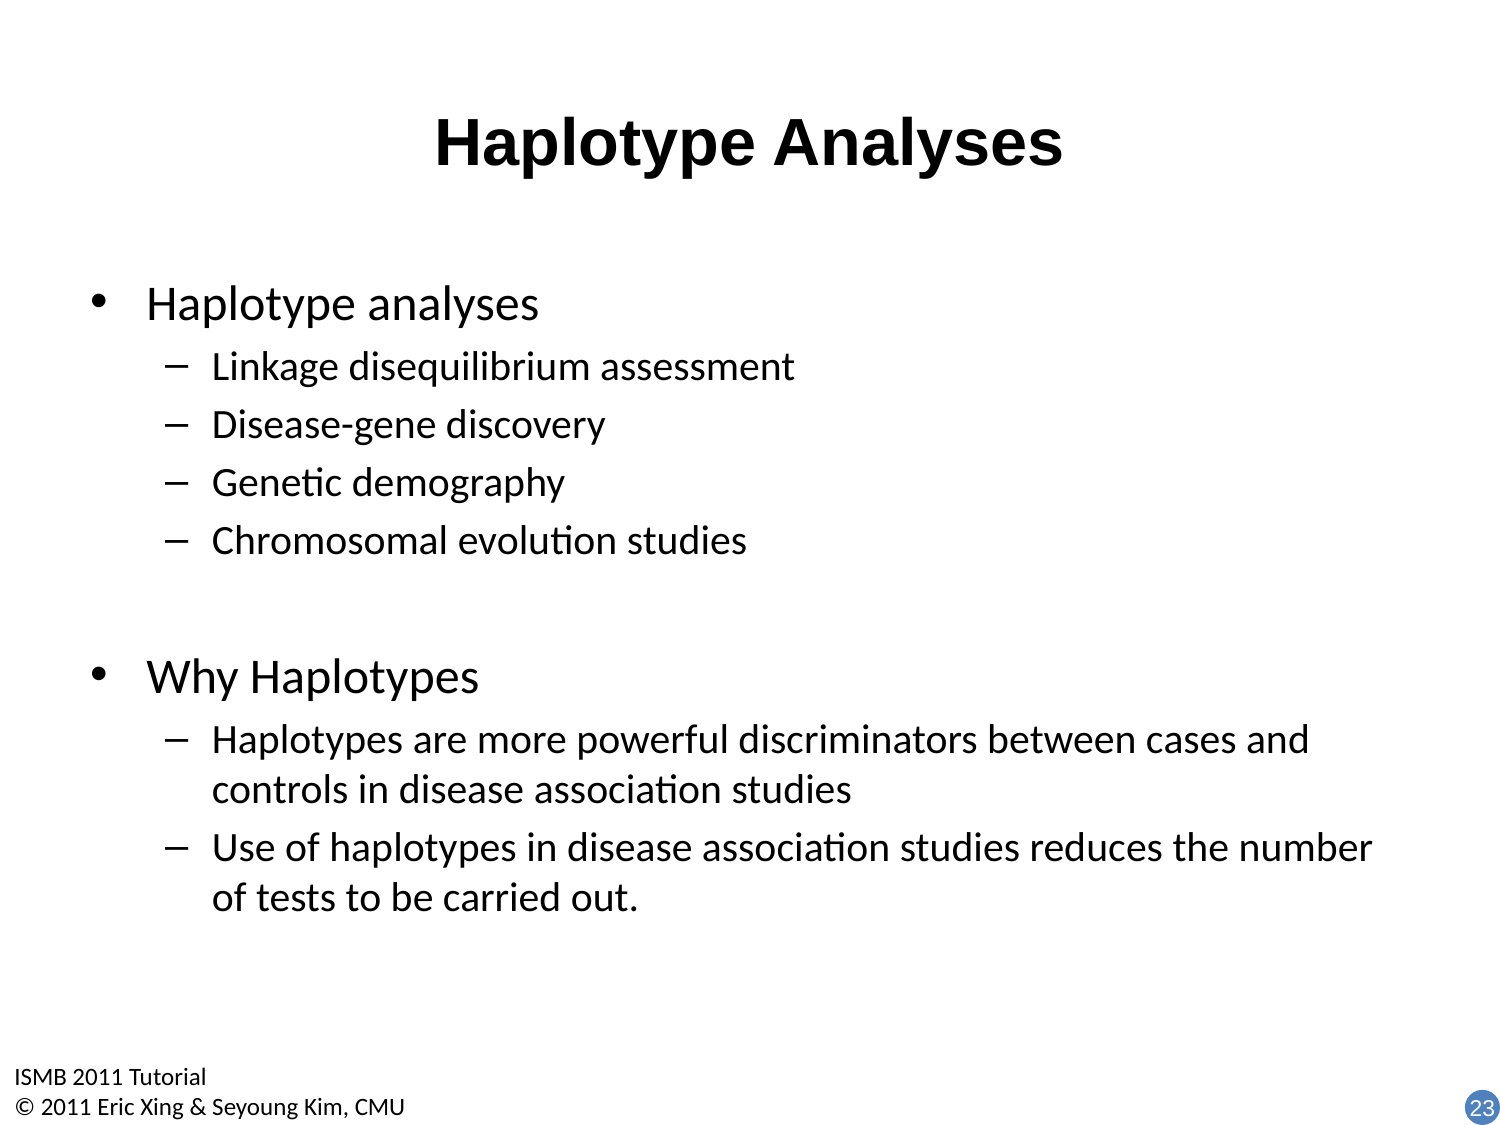

# Haplotype Analyses
Haplotype analyses
Linkage disequilibrium assessment
Disease-gene discovery
Genetic demography
Chromosomal evolution studies

Why Haplotypes
Haplotypes are more powerful discriminators between cases and controls in disease association studies
Use of haplotypes in disease association studies reduces the number of tests to be carried out.